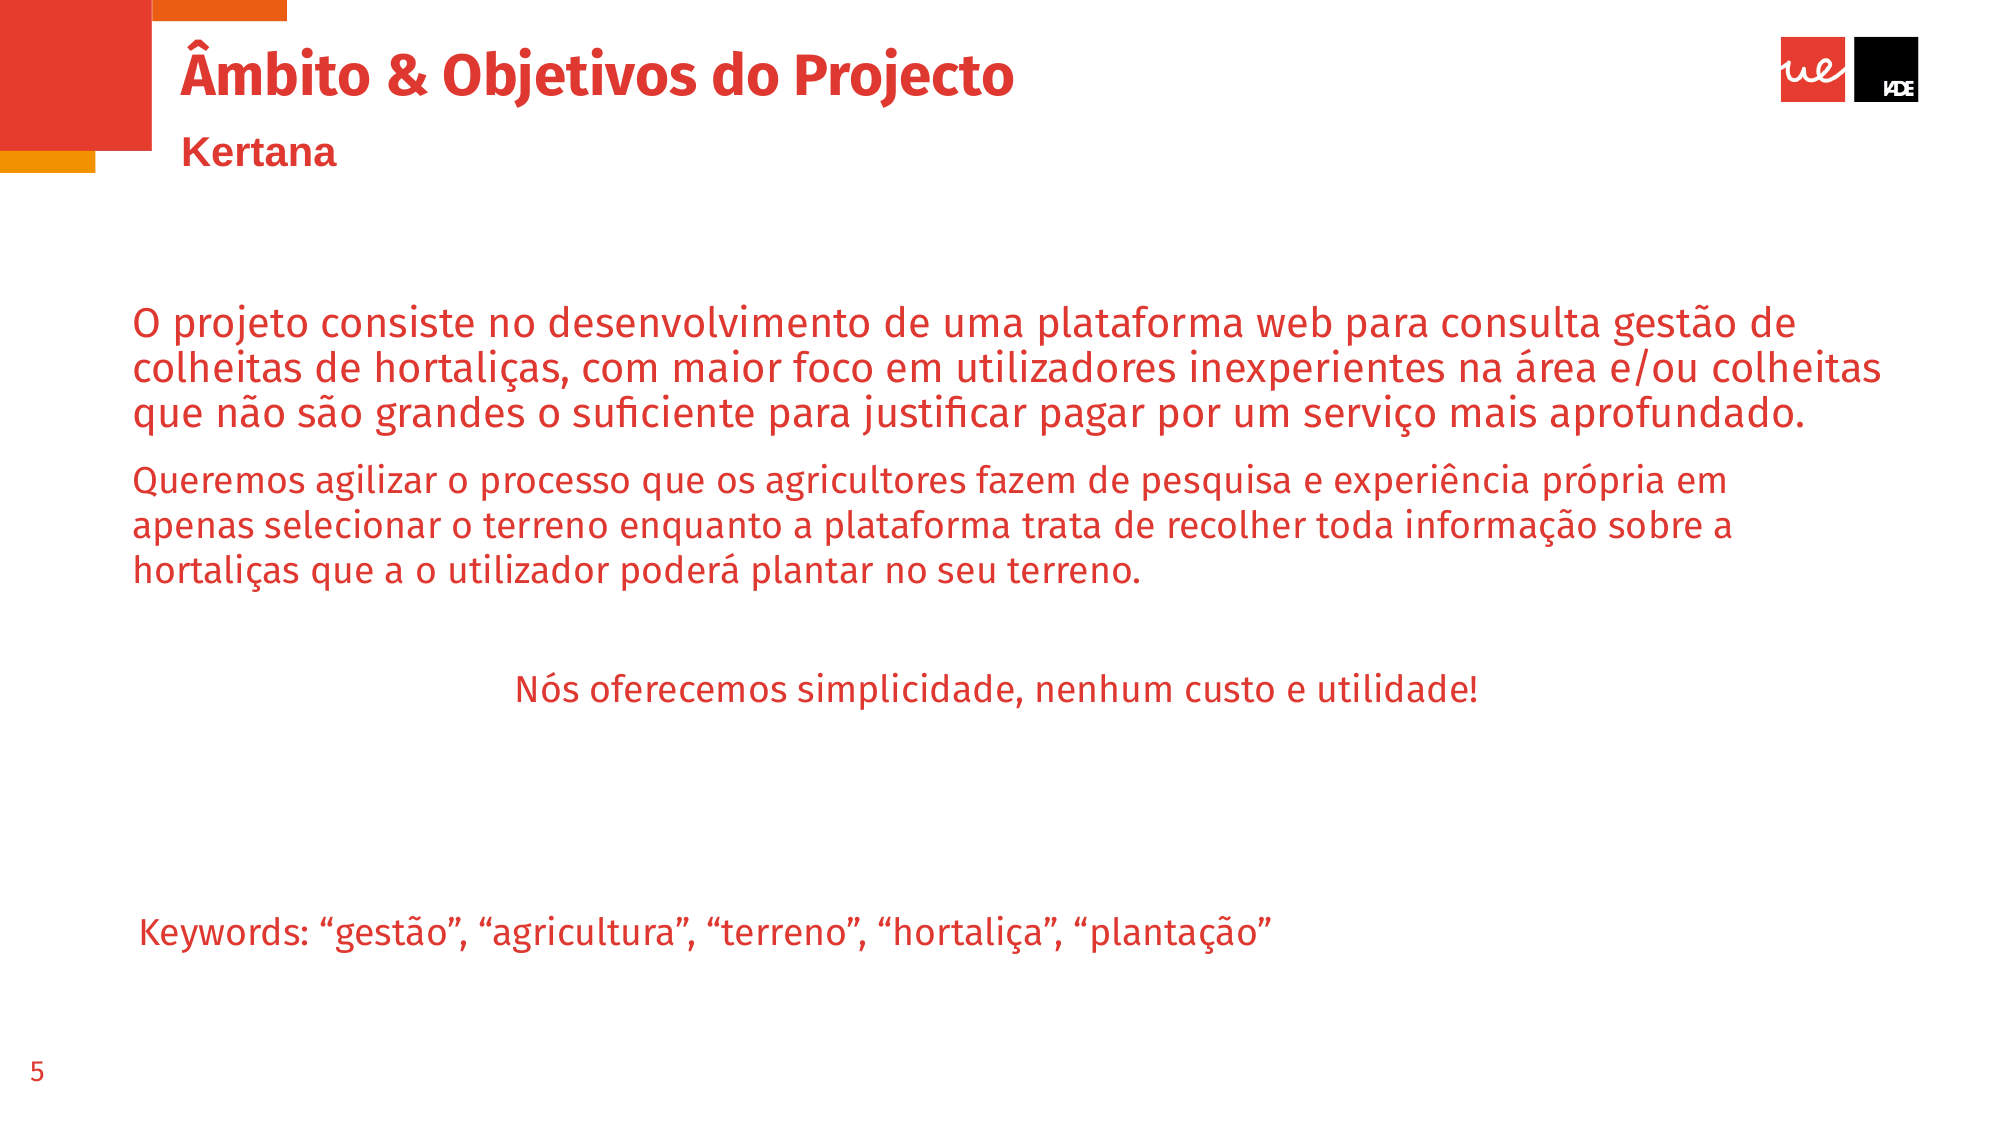

# Âmbito & Objetivos do Projecto
Kertana

O projeto consiste no desenvolvimento de uma plataforma web para consulta gestão de colheitas de hortaliças, com maior foco em utilizadores inexperientes na área e/ou colheitas que não são grandes o suficiente para justificar pagar por um serviço mais aprofundado.

Queremos agilizar o processo que os agricultores fazem de pesquisa e experiência própria em apenas selecionar o terreno enquanto a plataforma trata de recolher toda informação sobre a hortaliças que a o utilizador poderá plantar no seu terreno.

Nós oferecemos simplicidade, nenhum custo e utilidade!
Keywords: “gestão”, “agricultura”, “terreno”, “hortaliça”, “plantação”

5